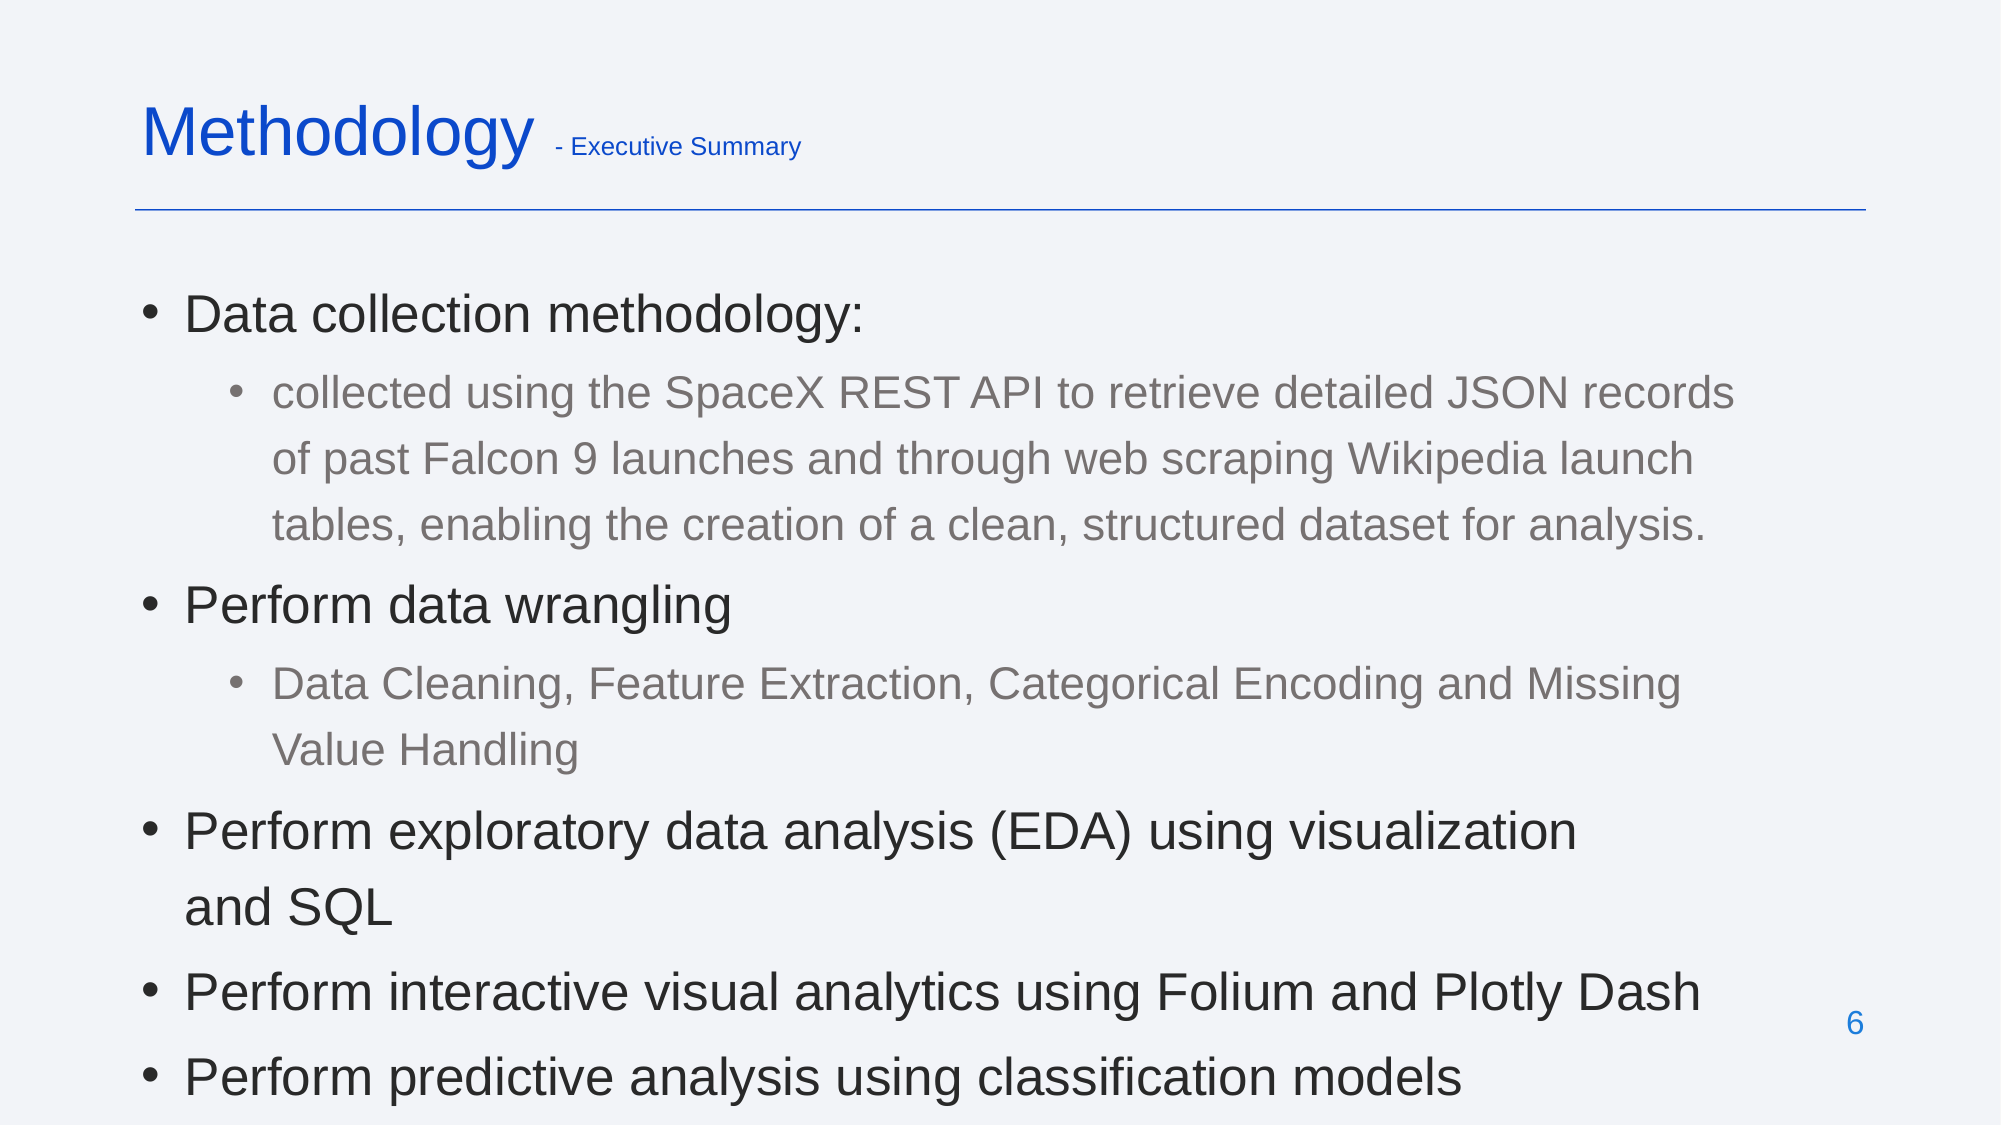

Methodology - Executive Summary
Data collection methodology:
collected using the SpaceX REST API to retrieve detailed JSON records of past Falcon 9 launches and through web scraping Wikipedia launch tables, enabling the creation of a clean, structured dataset for analysis.
Perform data wrangling
Data Cleaning, Feature Extraction, Categorical Encoding and Missing Value Handling
Perform exploratory data analysis (EDA) using visualization and SQL
Perform interactive visual analytics using Folium and Plotly Dash
Perform predictive analysis using classification models

6